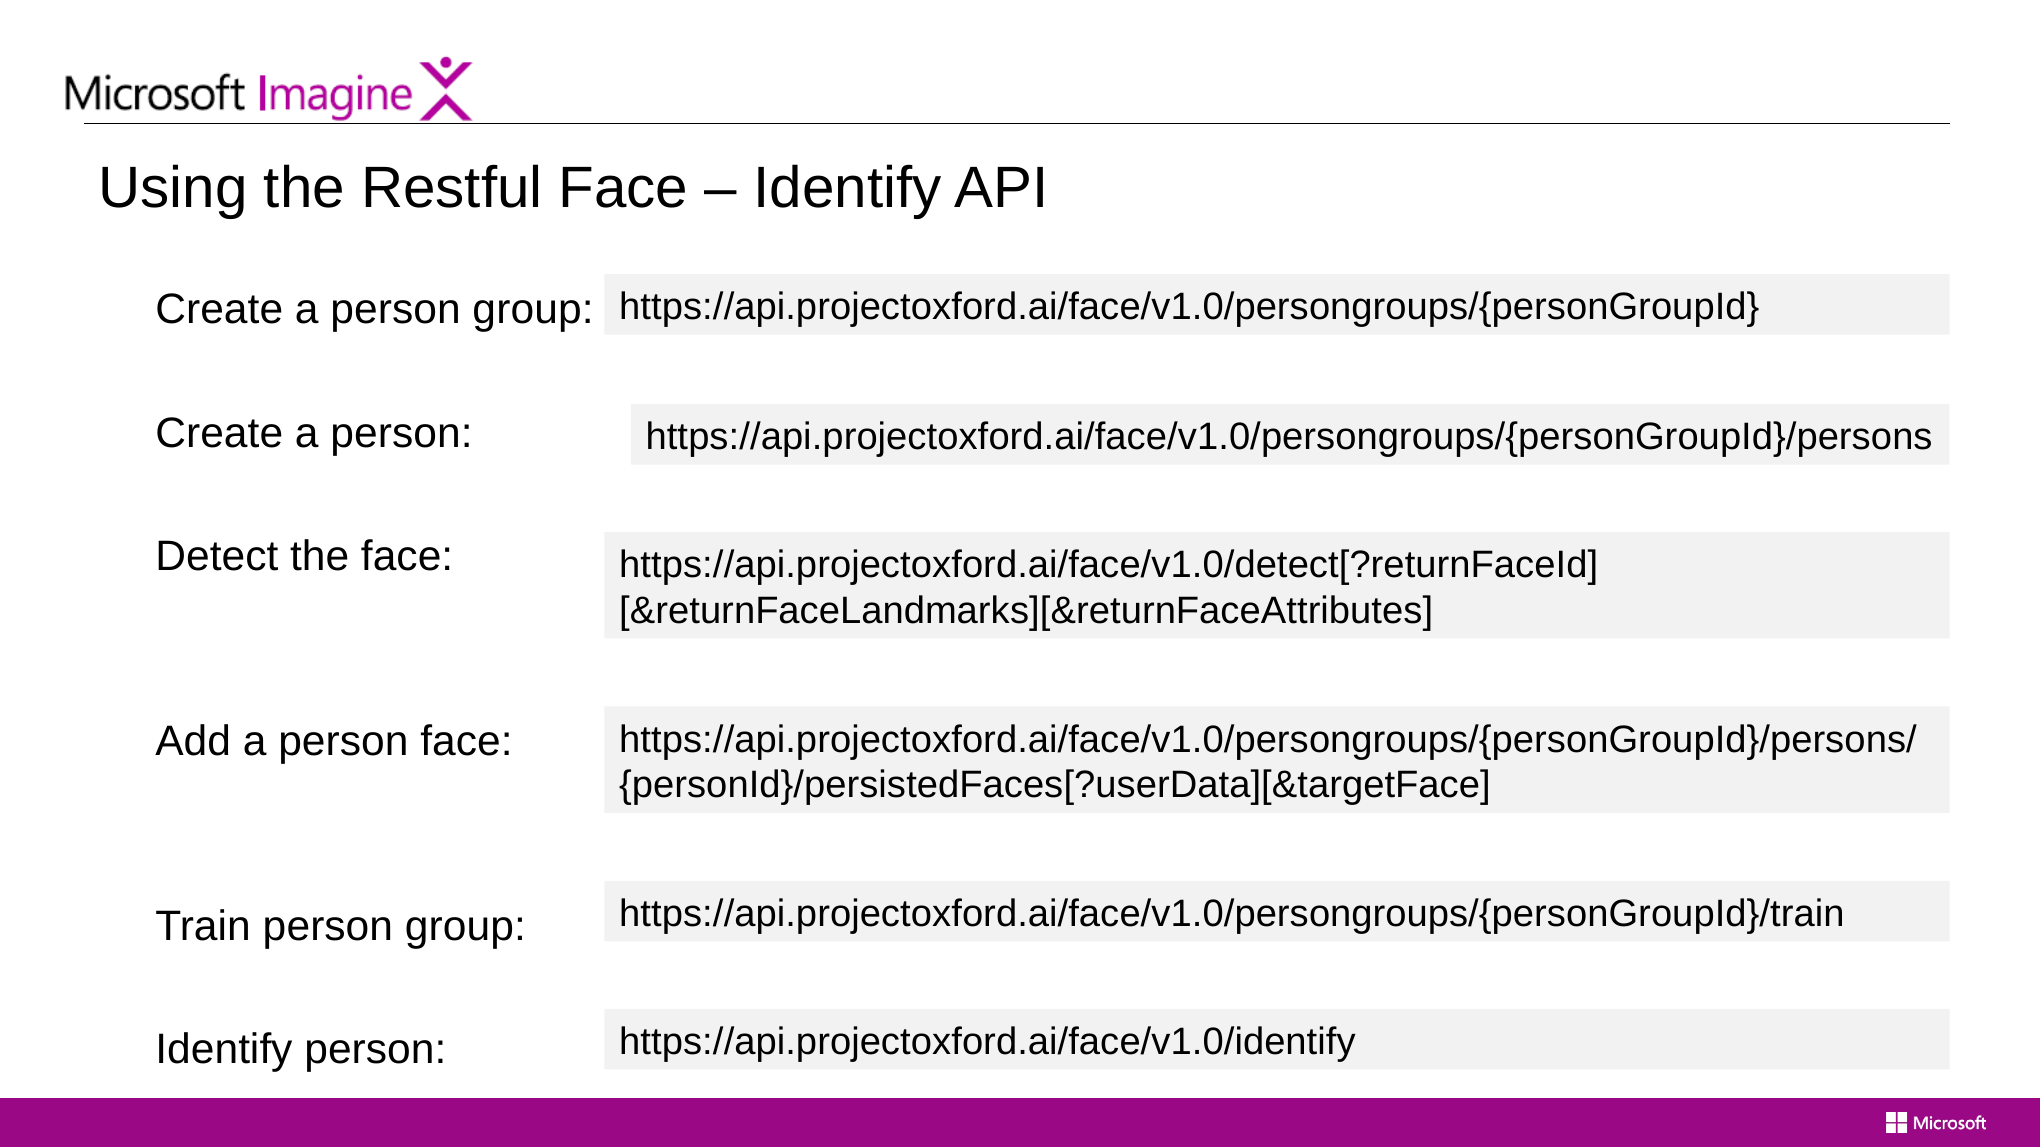

# Using the Restful Face – Identify API
Create a person group:

Create a person:

Detect the face:

Add a person face:

Train person group:

Identify person:

https://api.projectoxford.ai/face/v1.0/persongroups/{personGroupId}
https://api.projectoxford.ai/face/v1.0/persongroups/{personGroupId}/persons
https://api.projectoxford.ai/face/v1.0/detect[?returnFaceId][&returnFaceLandmarks][&returnFaceAttributes]
https://api.projectoxford.ai/face/v1.0/persongroups/{personGroupId}/persons/{personId}/persistedFaces[?userData][&targetFace]
https://api.projectoxford.ai/face/v1.0/persongroups/{personGroupId}/train
https://api.projectoxford.ai/face/v1.0/identify